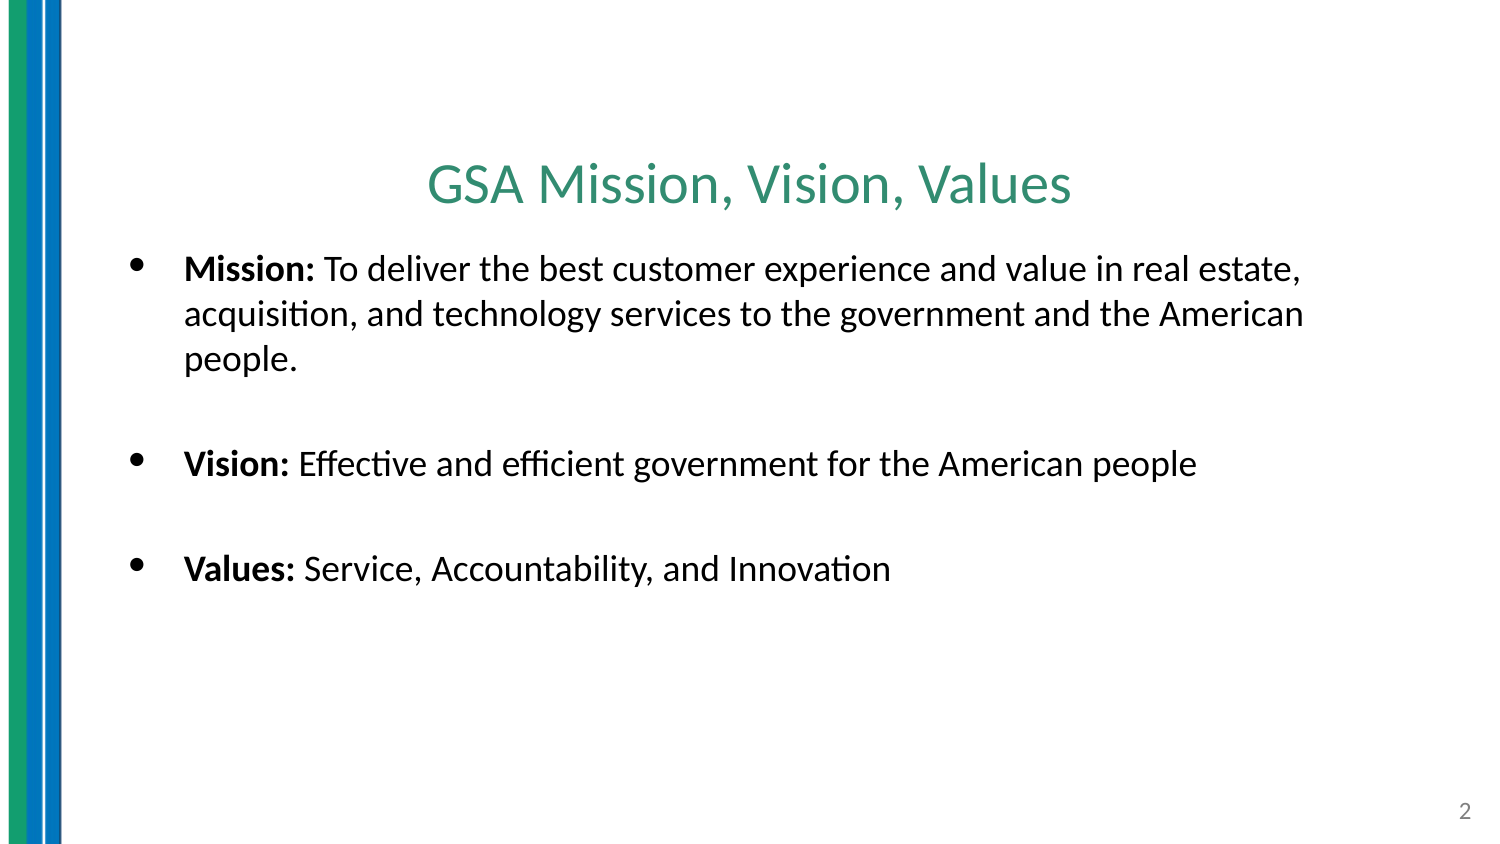

# GSA Mission, Vision, Values
Mission: To deliver the best customer experience and value in real estate, acquisition, and technology services to the government and the American people.

Vision: Effective and efficient government for the American people

Values: Service, Accountability, and Innovation